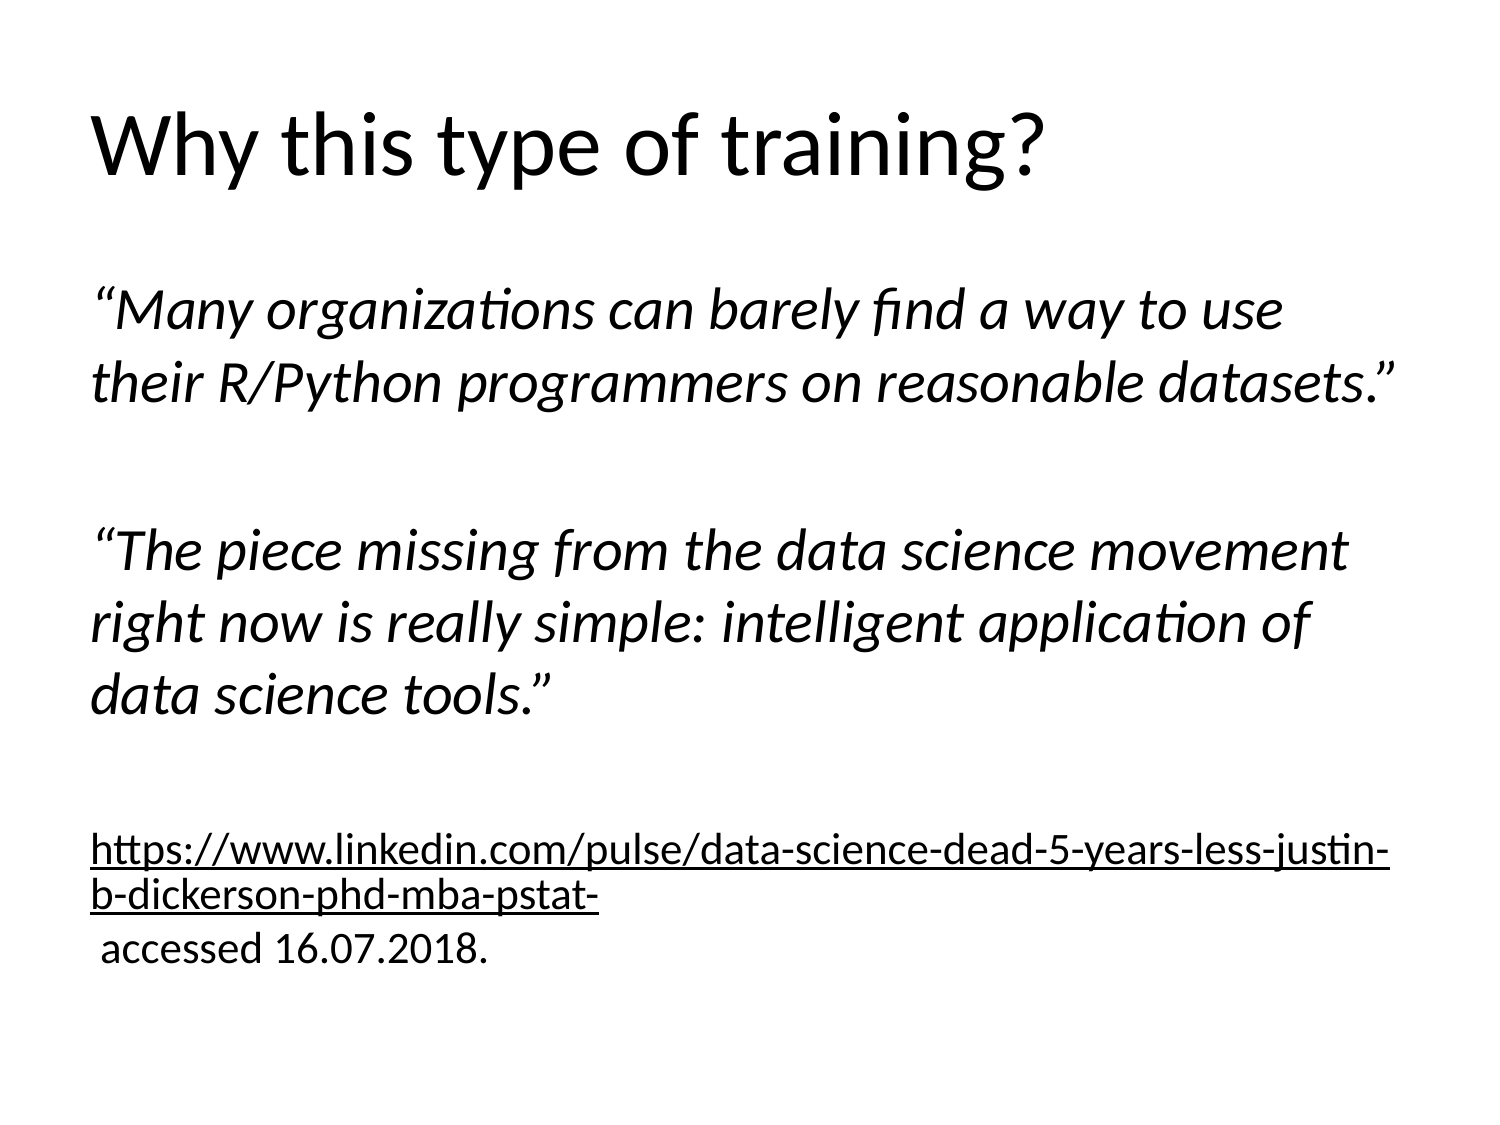

# Why this type of training?
“Many organizations can barely find a way to use their R/Python programmers on reasonable datasets.”

“The piece missing from the data science movement right now is really simple: intelligent application of data science tools.”

https://www.linkedin.com/pulse/data-science-dead-5-years-less-justin-b-dickerson-phd-mba-pstat- accessed 16.07.2018.